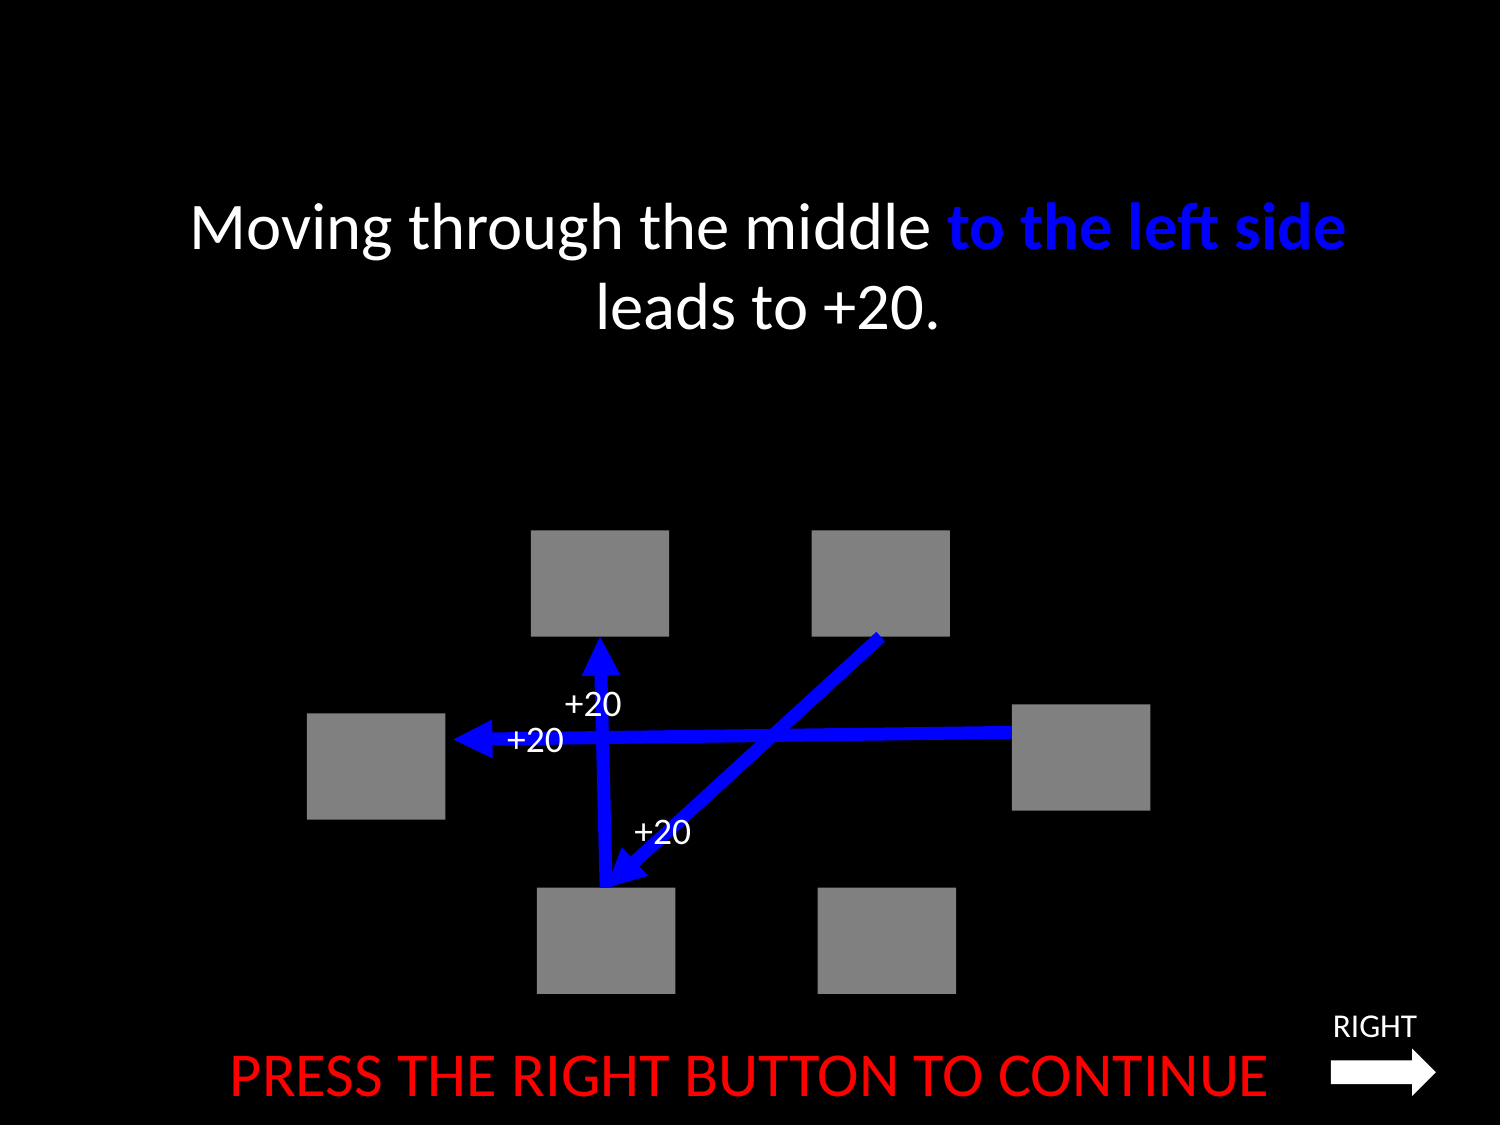

Moving through the middle to the left side leads to +20.

+20

+20

+20

RIGHT
PRESS THE RIGHT BUTTON TO CONTINUE